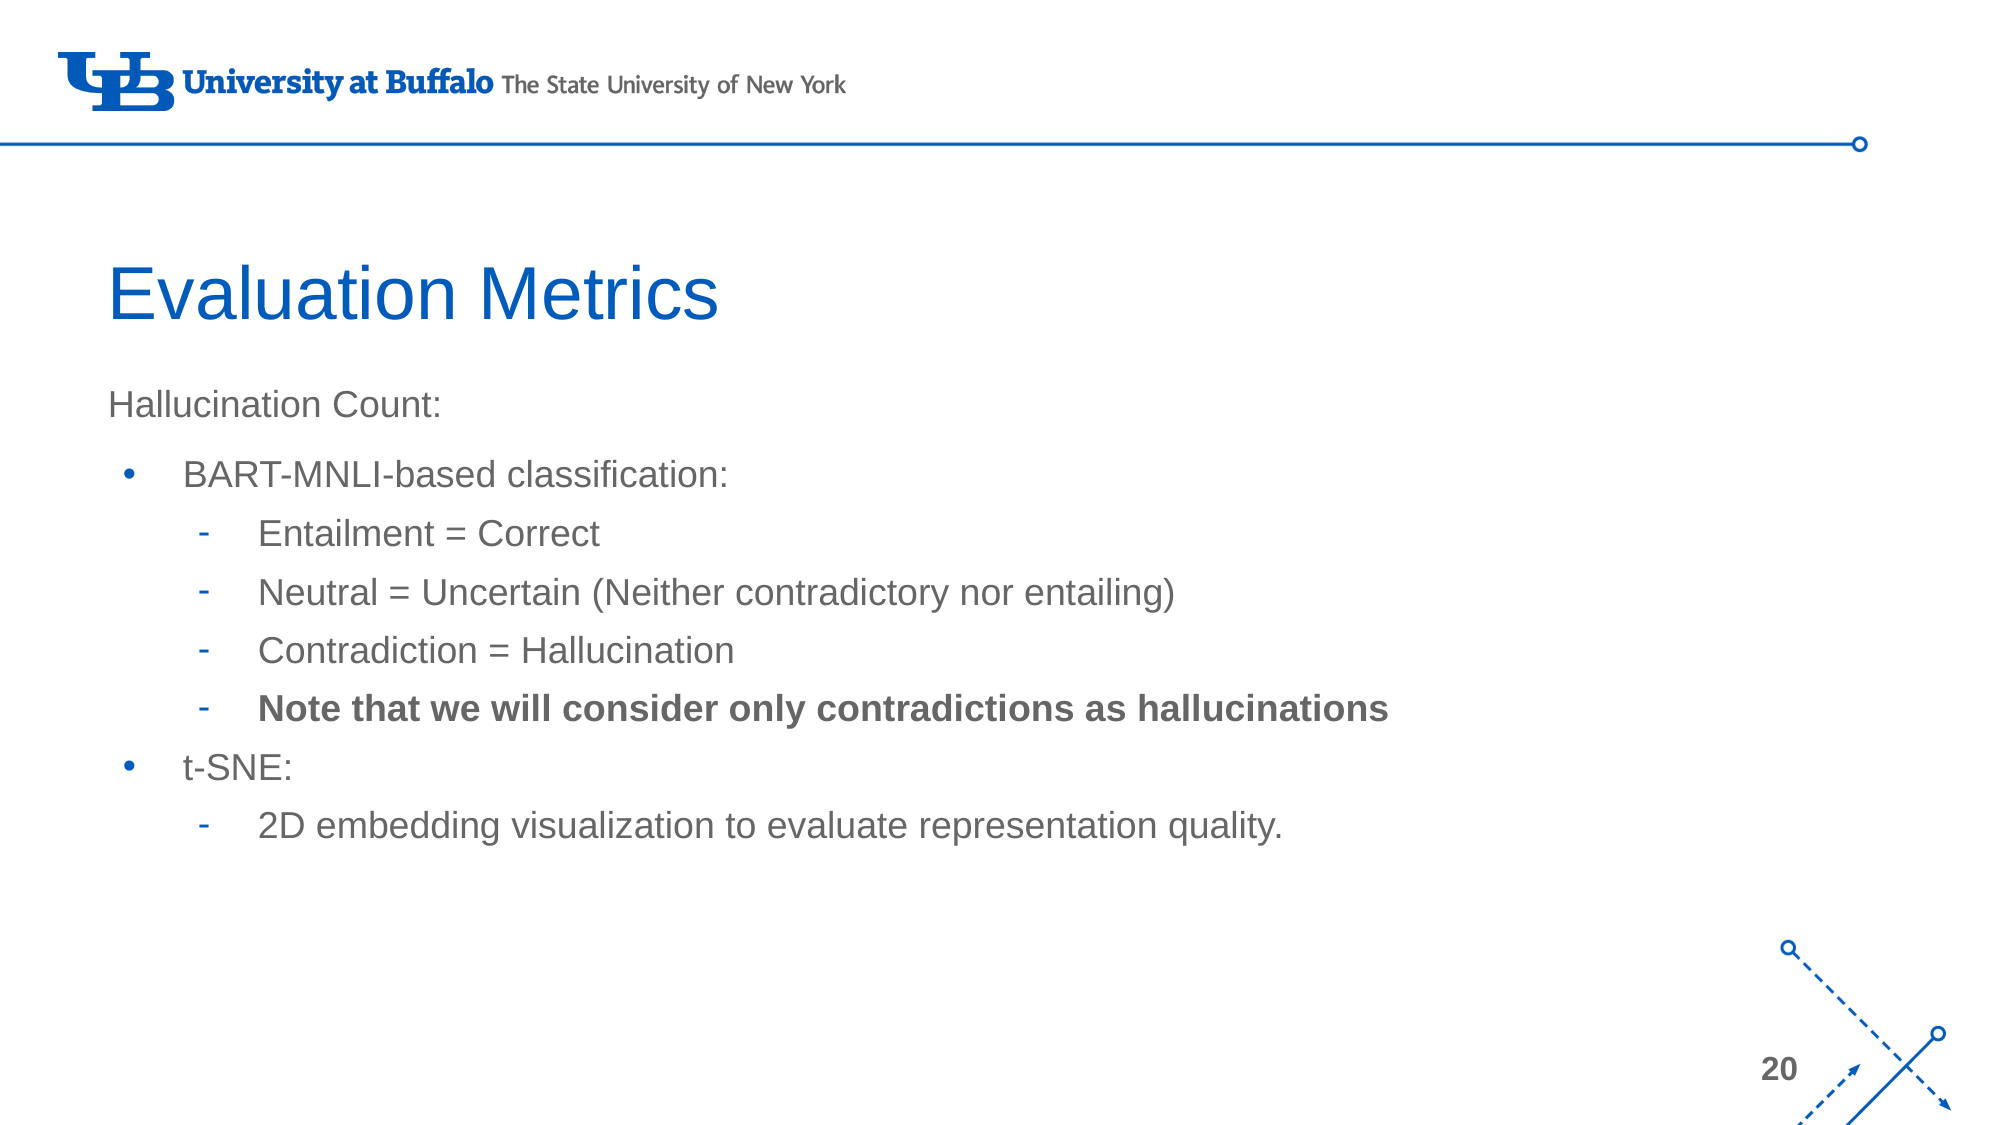

# Evaluation Metrics
Hallucination Count:
BART-MNLI-based classification:
Entailment = Correct
Neutral = Uncertain (Neither contradictory nor entailing)
Contradiction = Hallucination
Note that we will consider only contradictions as hallucinations
t-SNE:
2D embedding visualization to evaluate representation quality.